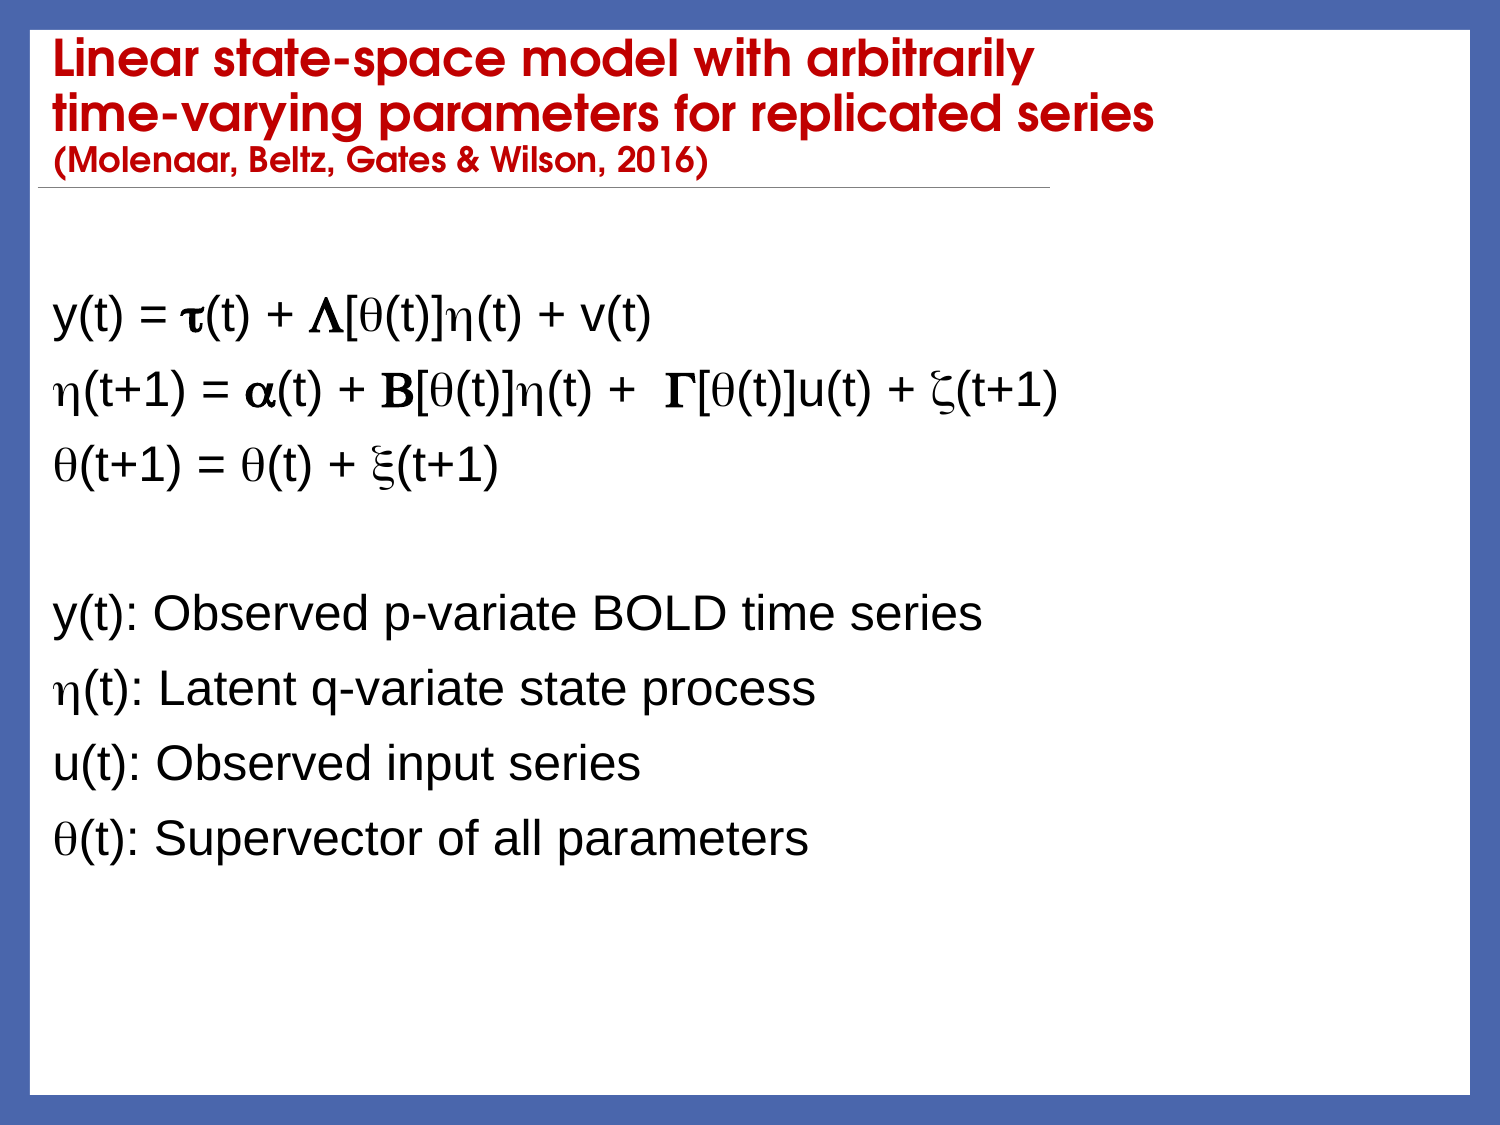

# Linear state-space model with arbitrarily time-varying parameters for replicated series (Molenaar, Beltz, Gates & Wilson, 2016)

y(t) = τ(t) + Λ[θ(t)]η(t) + v(t)
η(t+1) = α(t) + Β[θ(t)]η(t) +  Γ[θ(t)]u(t) + ζ(t+1)
θ(t+1) = θ(t) + ξ(t+1)

y(t): Observed p-variate BOLD time series
η(t): Latent q-variate state process
u(t): Observed input series
θ(t): Supervector of all parameters